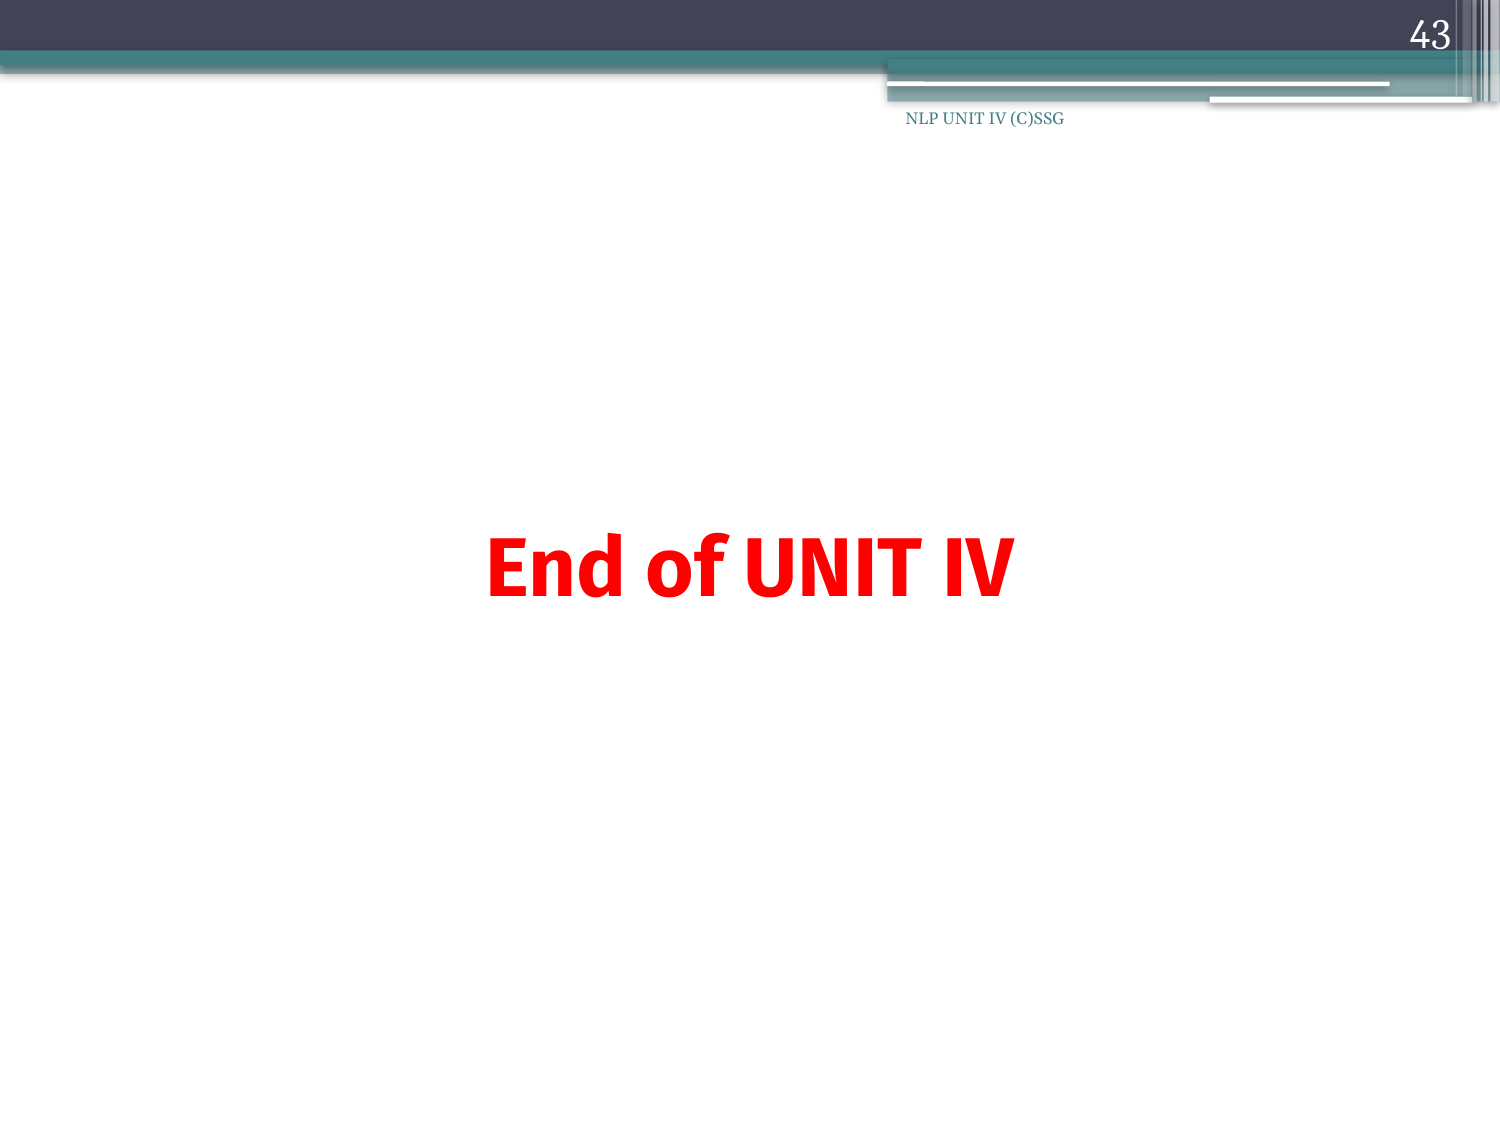

43
NLP UNIT IV (C)SSG
# End of UNIT IV